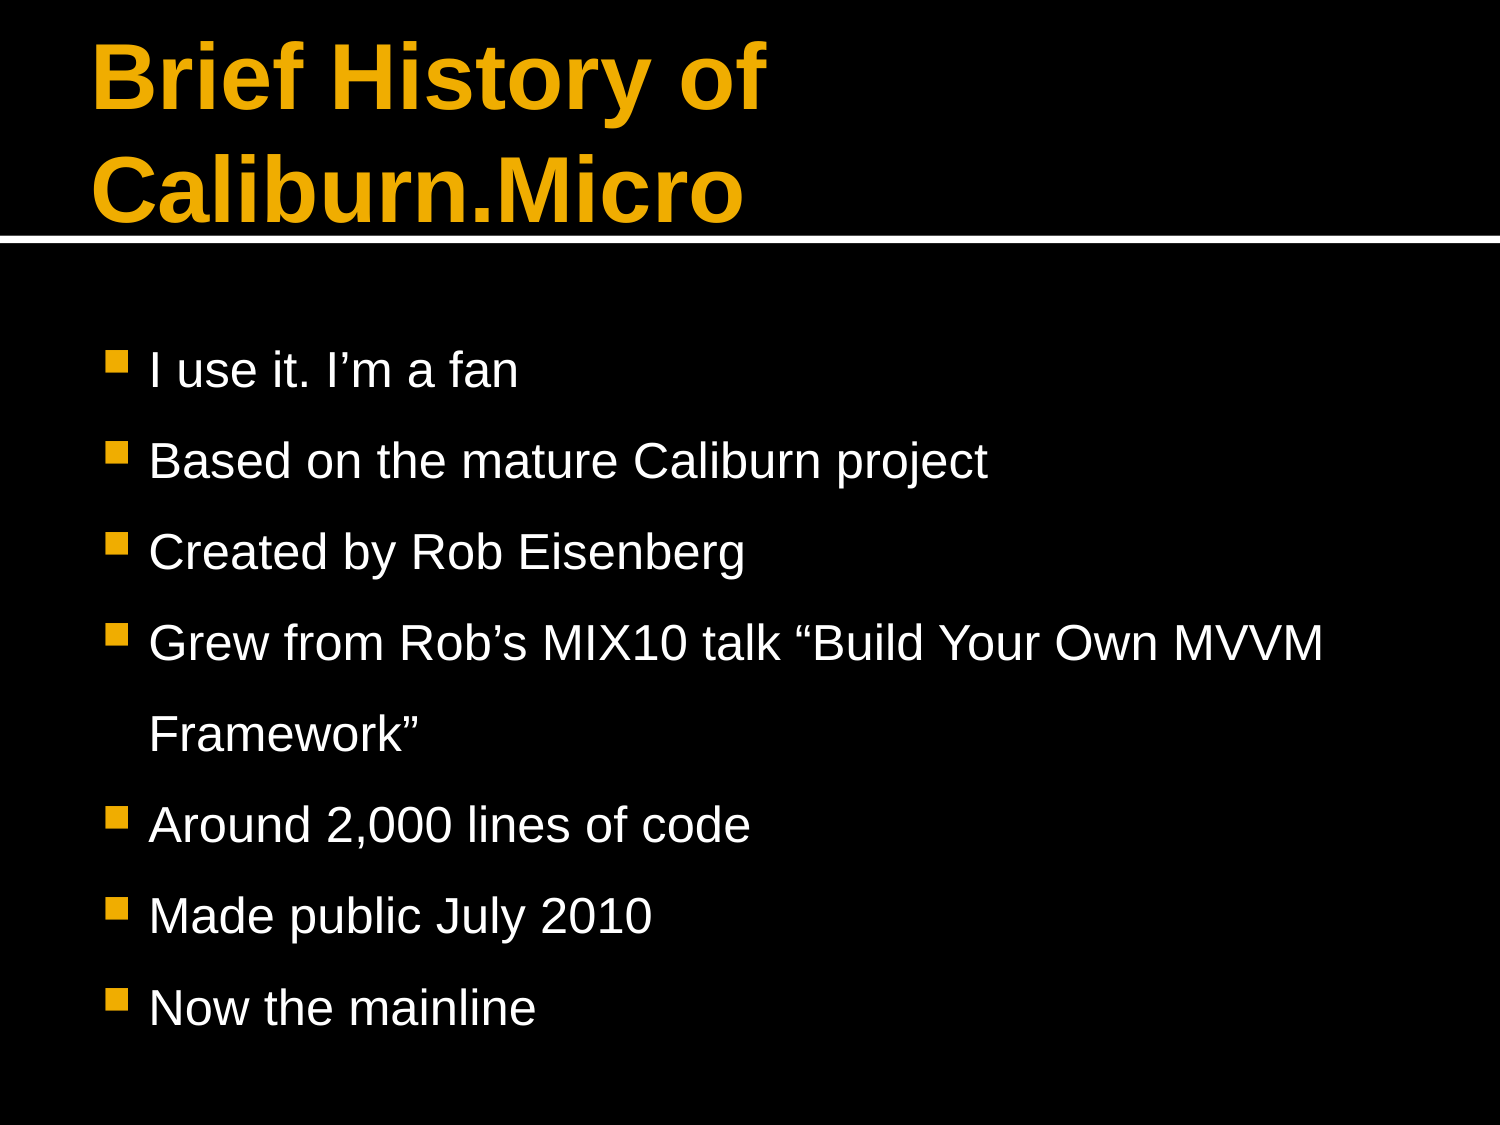

# Brief History of Caliburn.Micro
I use it. I’m a fan
Based on the mature Caliburn project
Created by Rob Eisenberg
Grew from Rob’s MIX10 talk “Build Your Own MVVM Framework”
Around 2,000 lines of code
Made public July 2010
Now the mainline